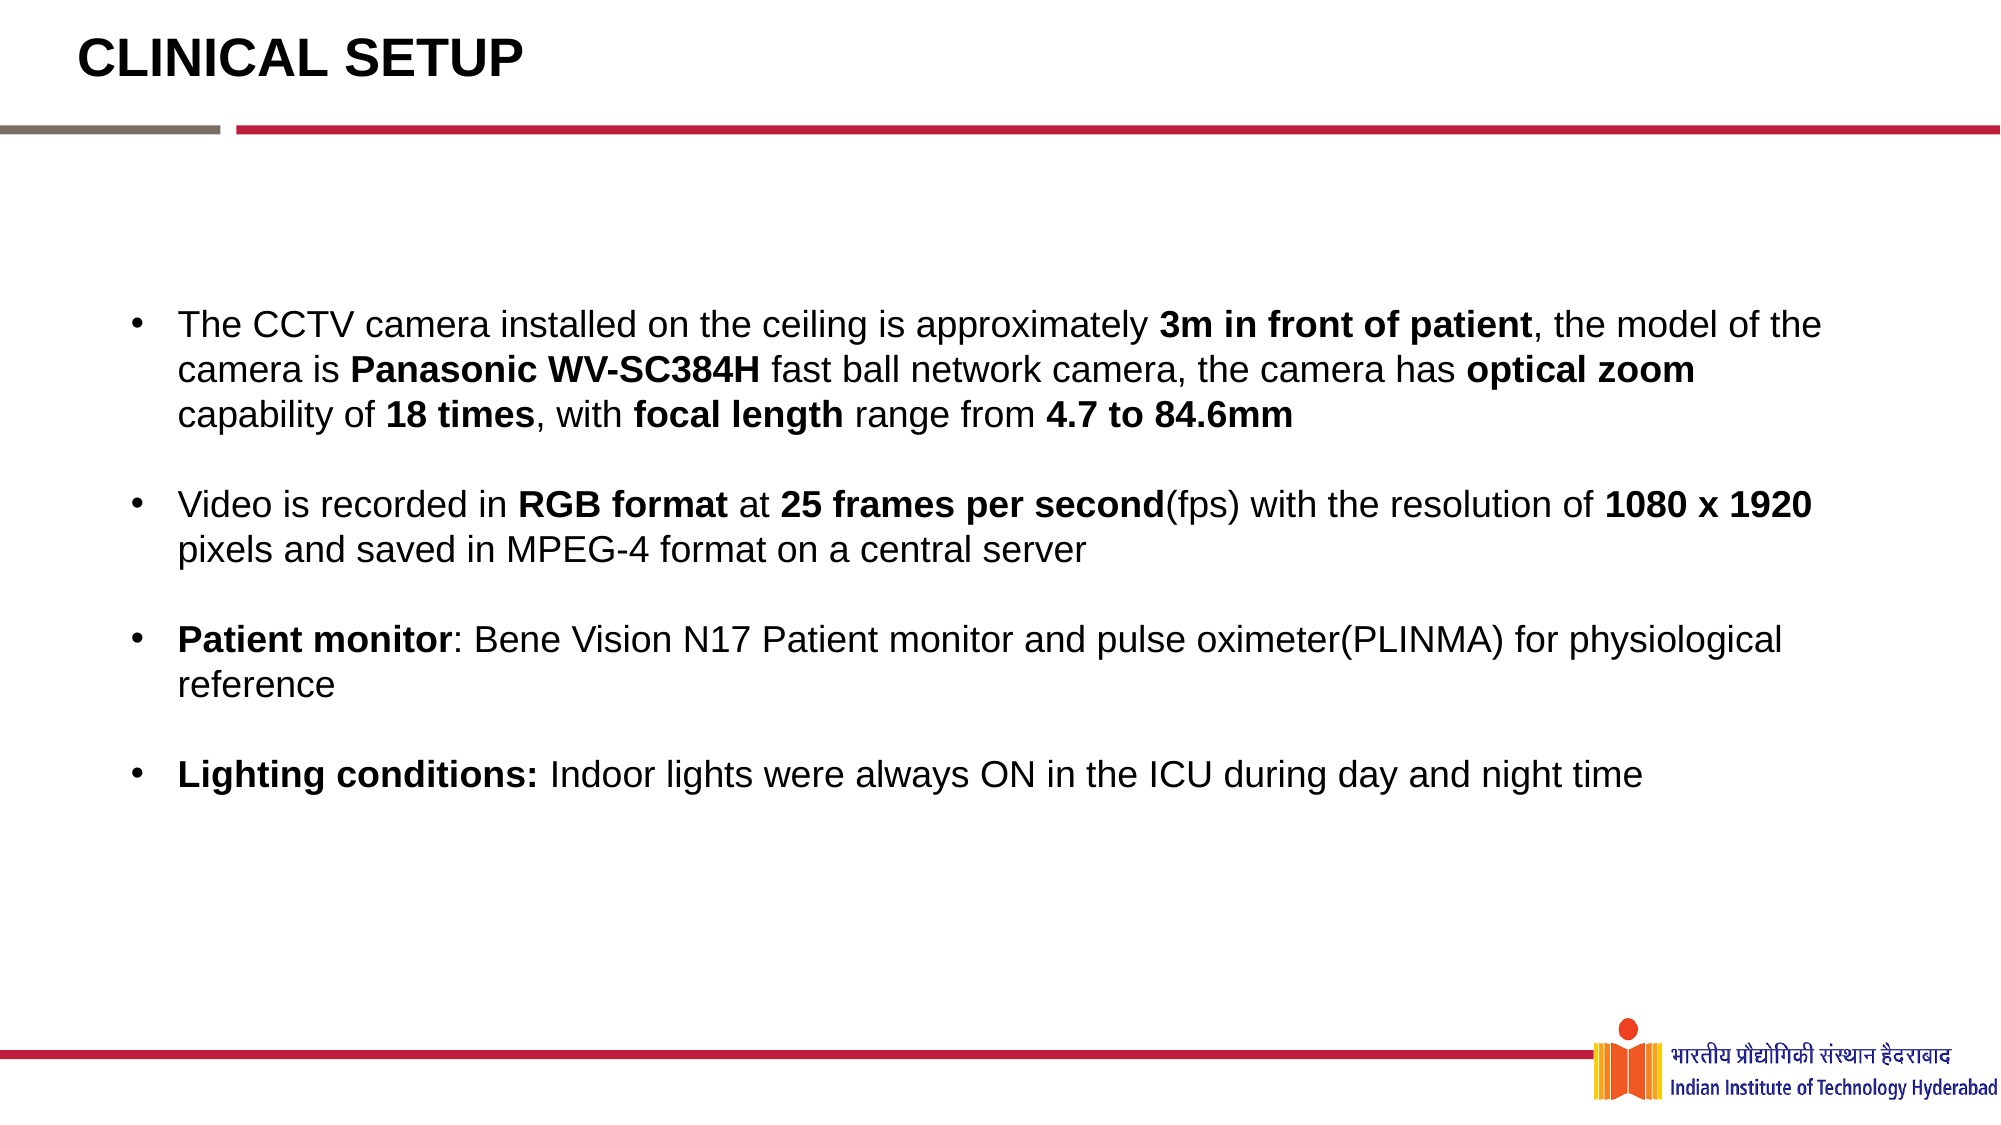

# CLINICAL SETUP

The CCTV camera installed on the ceiling is approximately 3m in front of patient, the model of the camera is Panasonic WV-SC384H fast ball network camera, the camera has optical zoom capability of 18 times, with focal length range from 4.7 to 84.6mm

Video is recorded in RGB format at 25 frames per second(fps) with the resolution of 1080 x 1920 pixels and saved in MPEG-4 format on a central server

Patient monitor: Bene Vision N17 Patient monitor and pulse oximeter(PLINMA) for physiological reference

Lighting conditions: Indoor lights were always ON in the ICU during day and night time